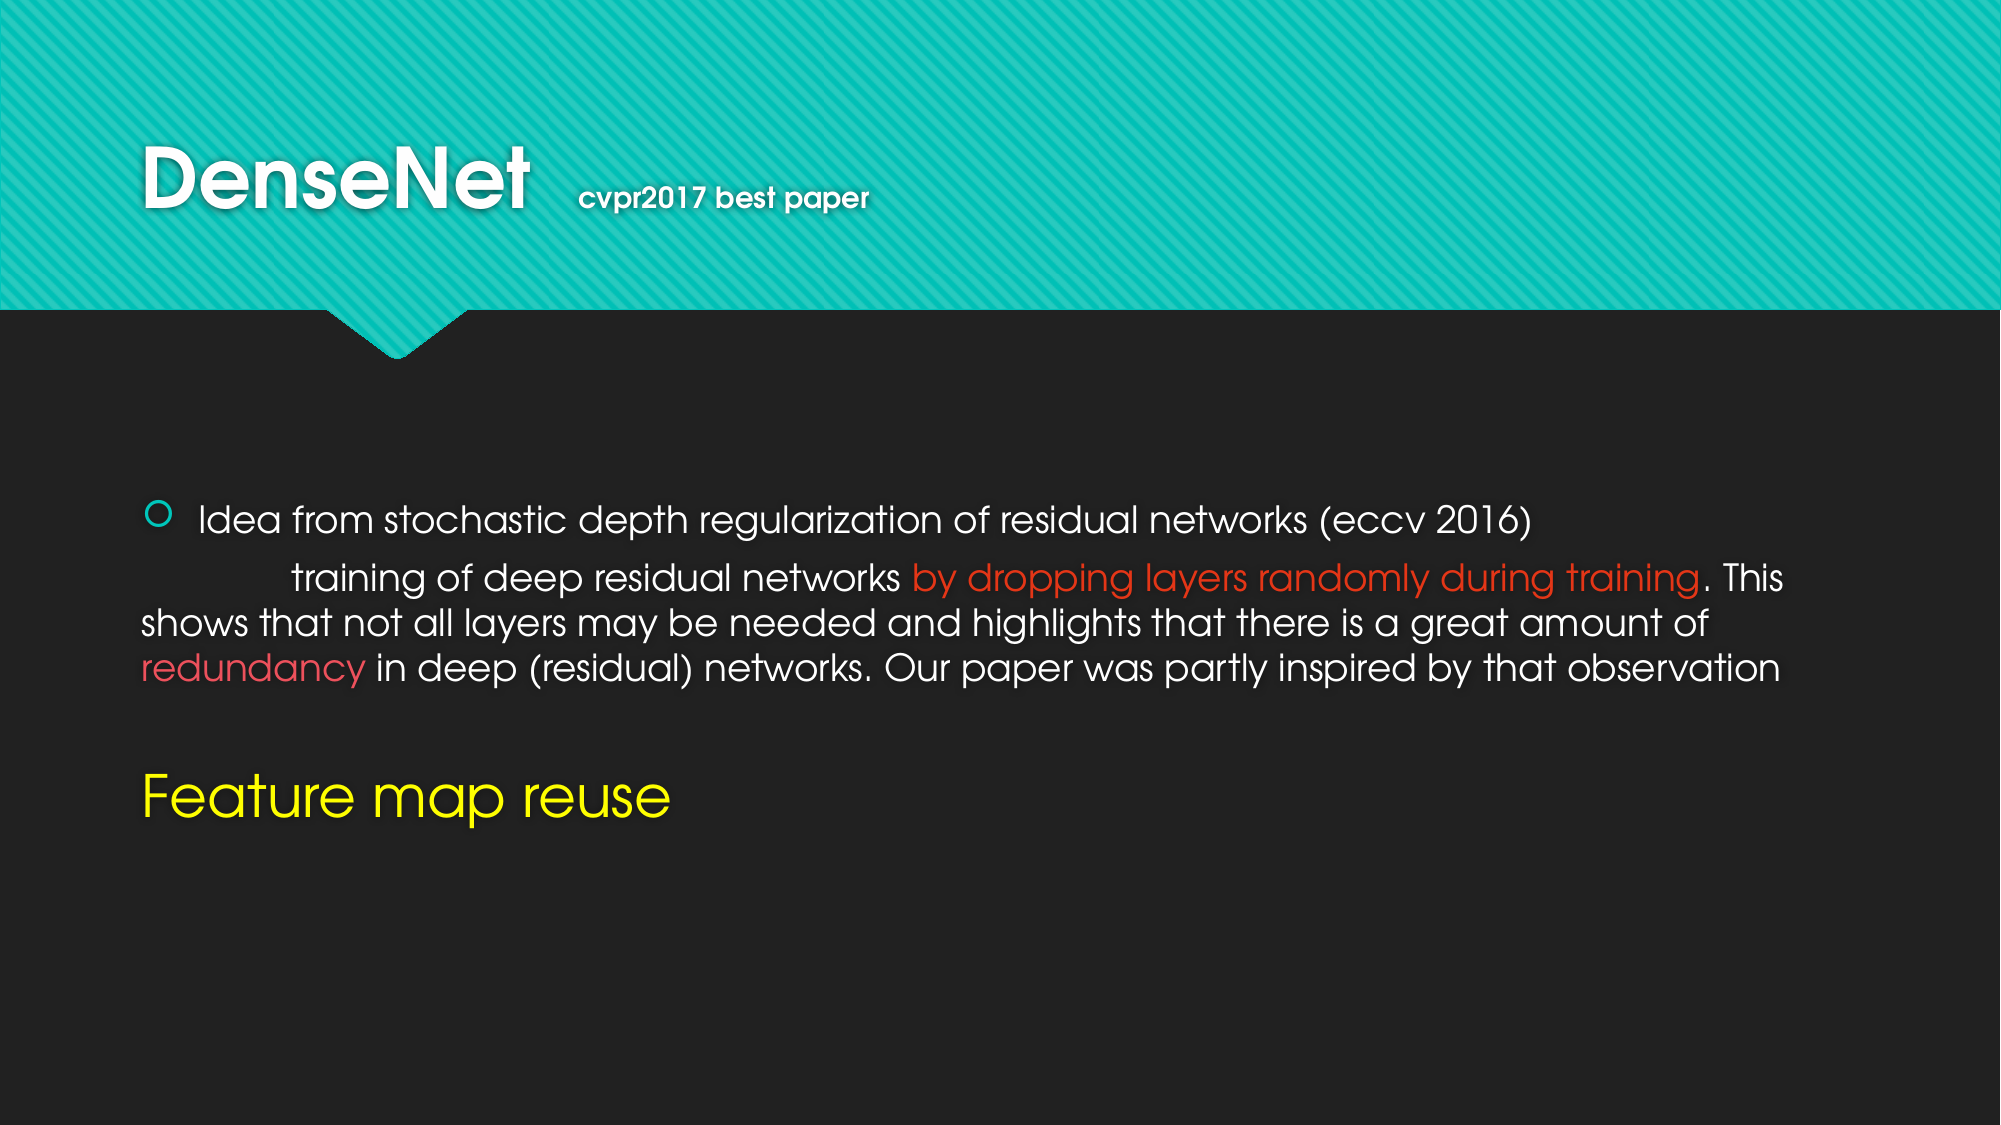

# DenseNet  cvpr2017 best paper
Idea from stochastic depth regularization of residual networks (eccv 2016)
	training of deep residual networks by dropping layers randomly during training. This shows that not all layers may be needed and highlights that there is a great amount of redundancy in deep (residual) networks. Our paper was partly inspired by that observation

Feature map reuse